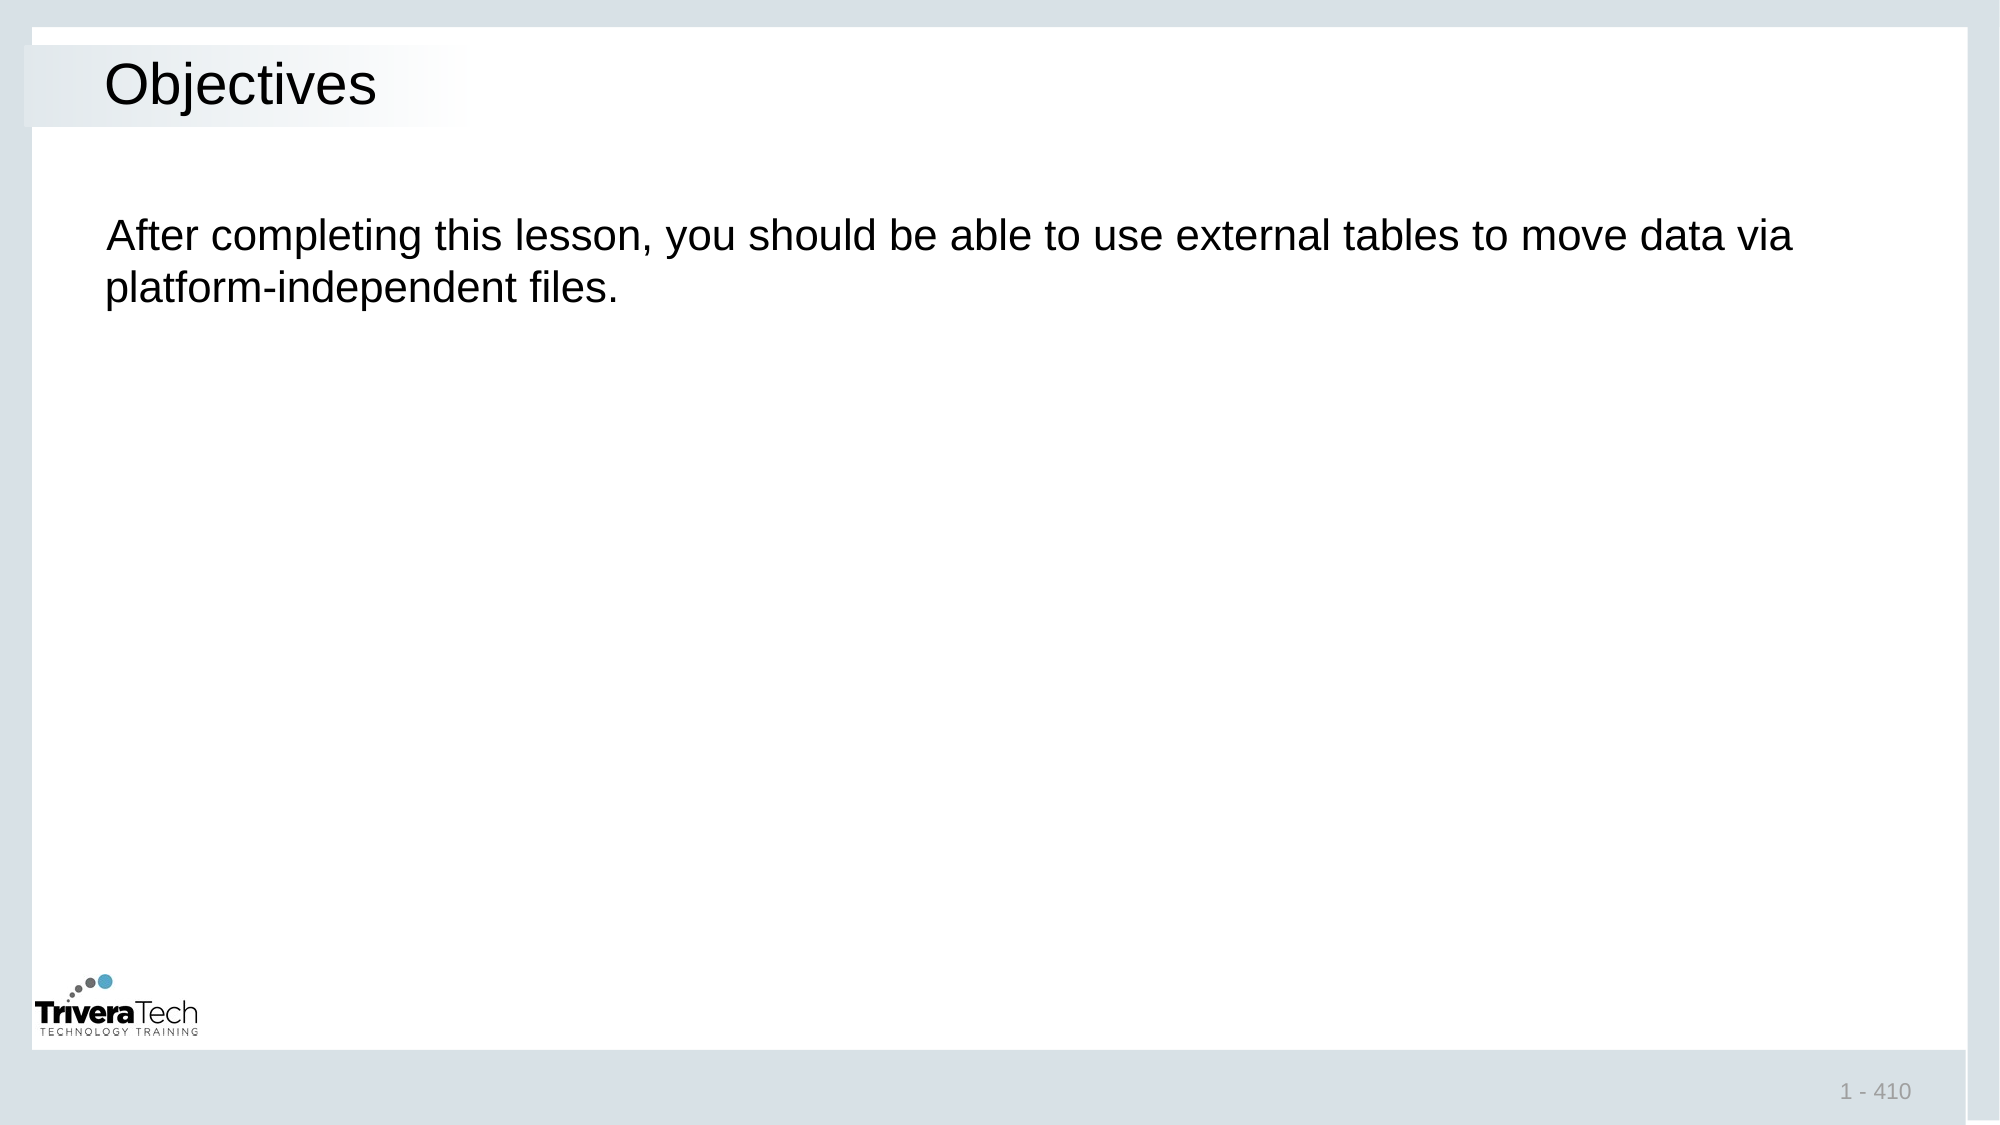

# Objectives

After completing this lesson, you should be able to use external tables to move data via platform-independent files.